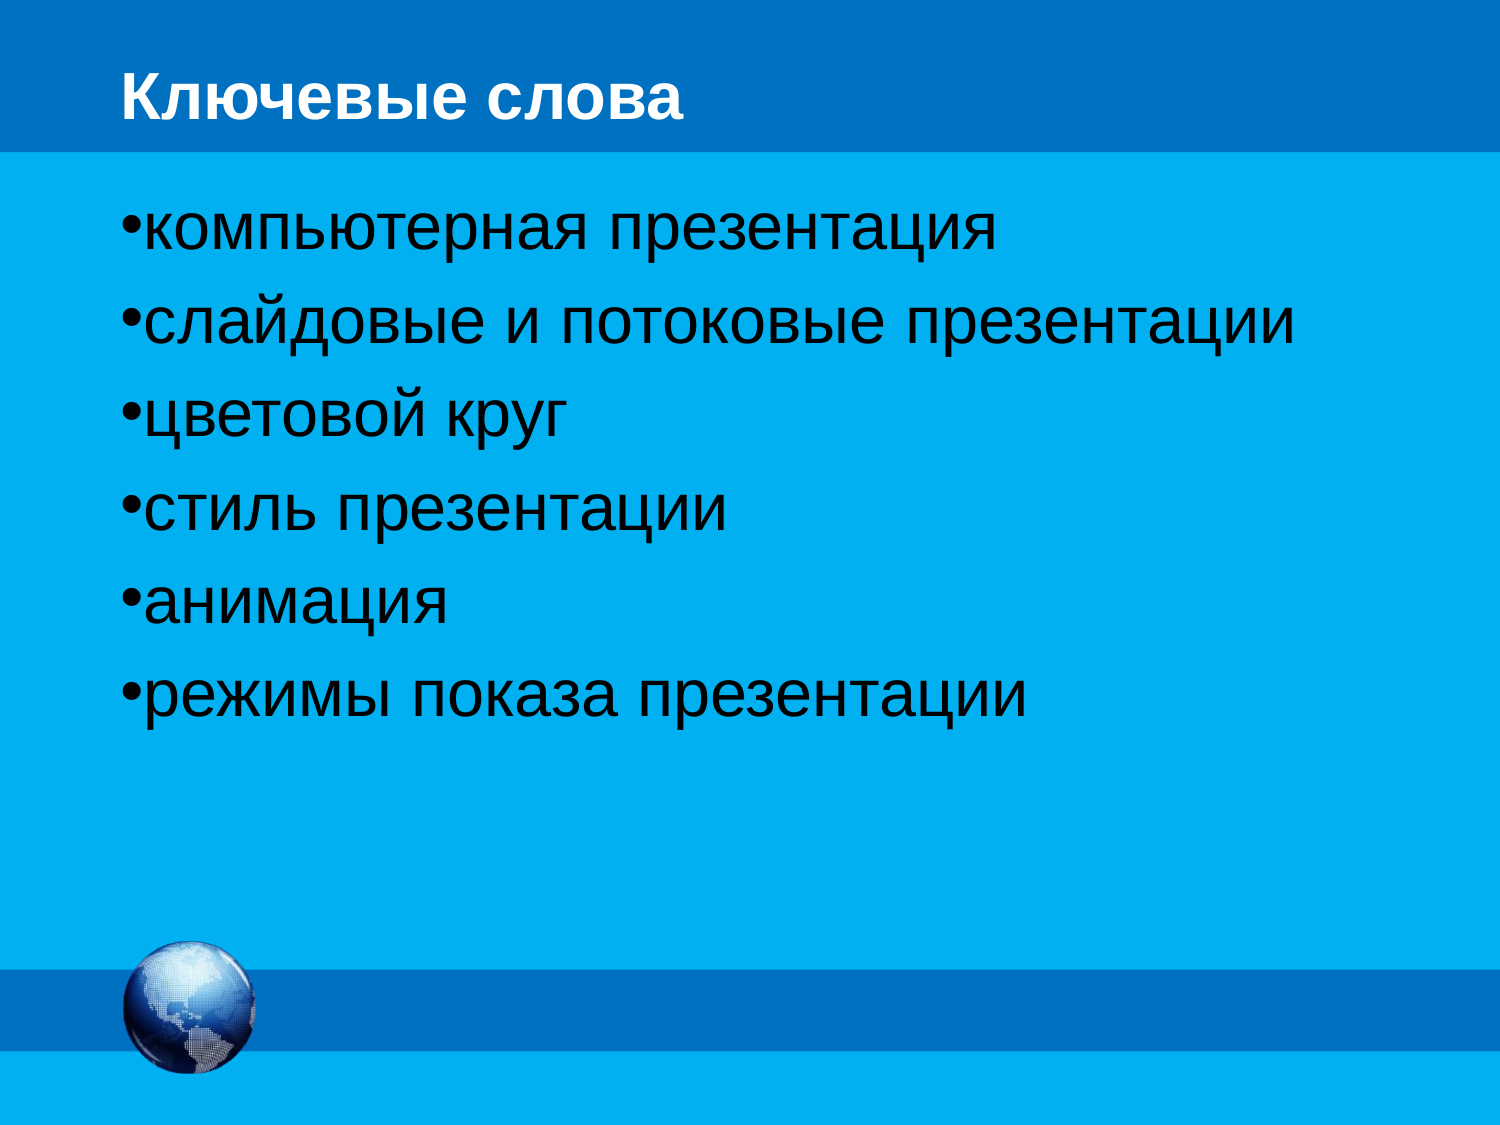

# Ключевые слова
компьютерная презентация
слайдовые и потоковые презентации
цветовой круг
стиль презентации
анимация
режимы показа презентации